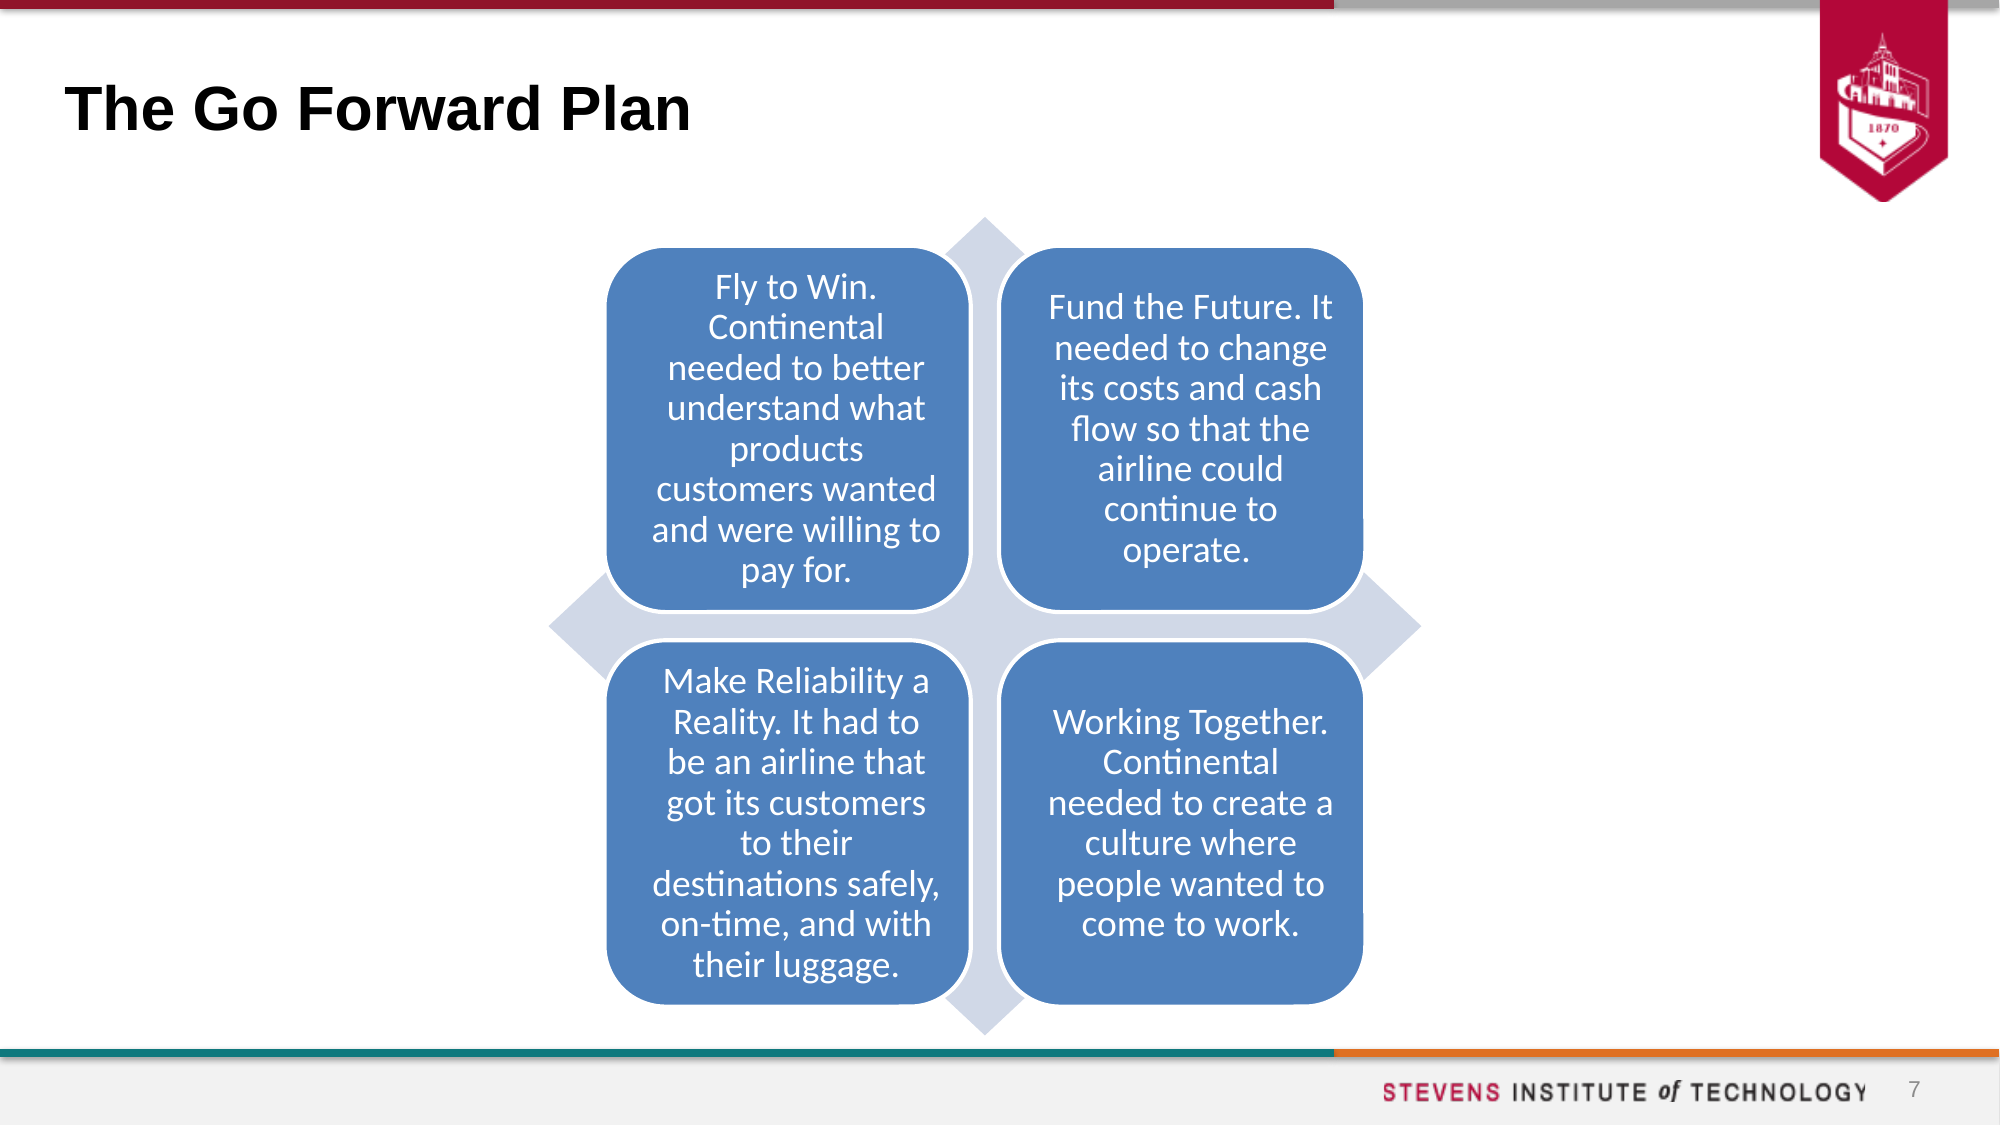

# The Go Forward Plan
Fly to Win. Continental needed to better understand what products customers wanted and were willing to pay for.
Fund the Future. It needed to change its costs and cash flow so that the airline could continue to operate.
Make Reliability a Reality. It had to be an airline that got its customers to their destinations safely, on-time, and with their luggage.
Working Together. Continental needed to create a culture where people wanted to come to work.
7